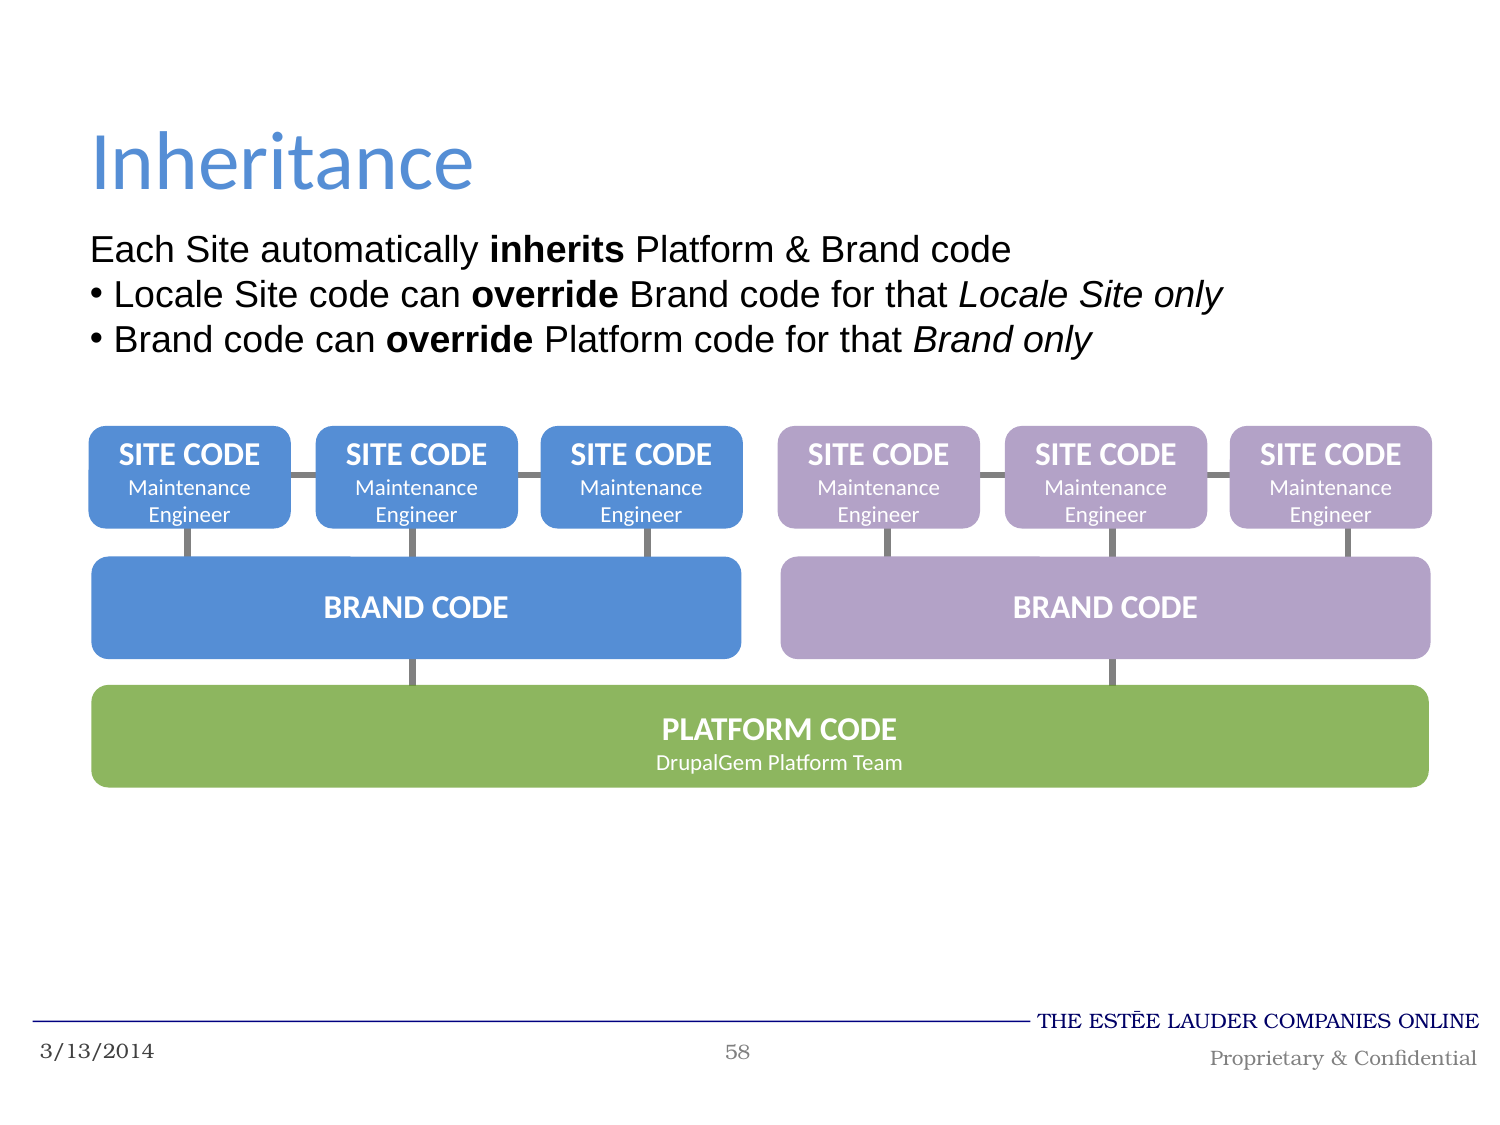

# Inheritance
Each Site automatically inherits Platform & Brand code
 Locale Site code can override Brand code for that Locale Site only
 Brand code can override Platform code for that Brand only
SITE CODE
Maintenance
Engineer

SITE CODE
Maintenance
Engineer

SITE CODE
Maintenance
Engineer

BRAND CODE
SITE CODE
Maintenance
Engineer

SITE CODE
Maintenance
Engineer

SITE CODE
Maintenance
Engineer

BRAND CODE

PLATFORM CODE
DrupalGem Platform Team
3/13/2014